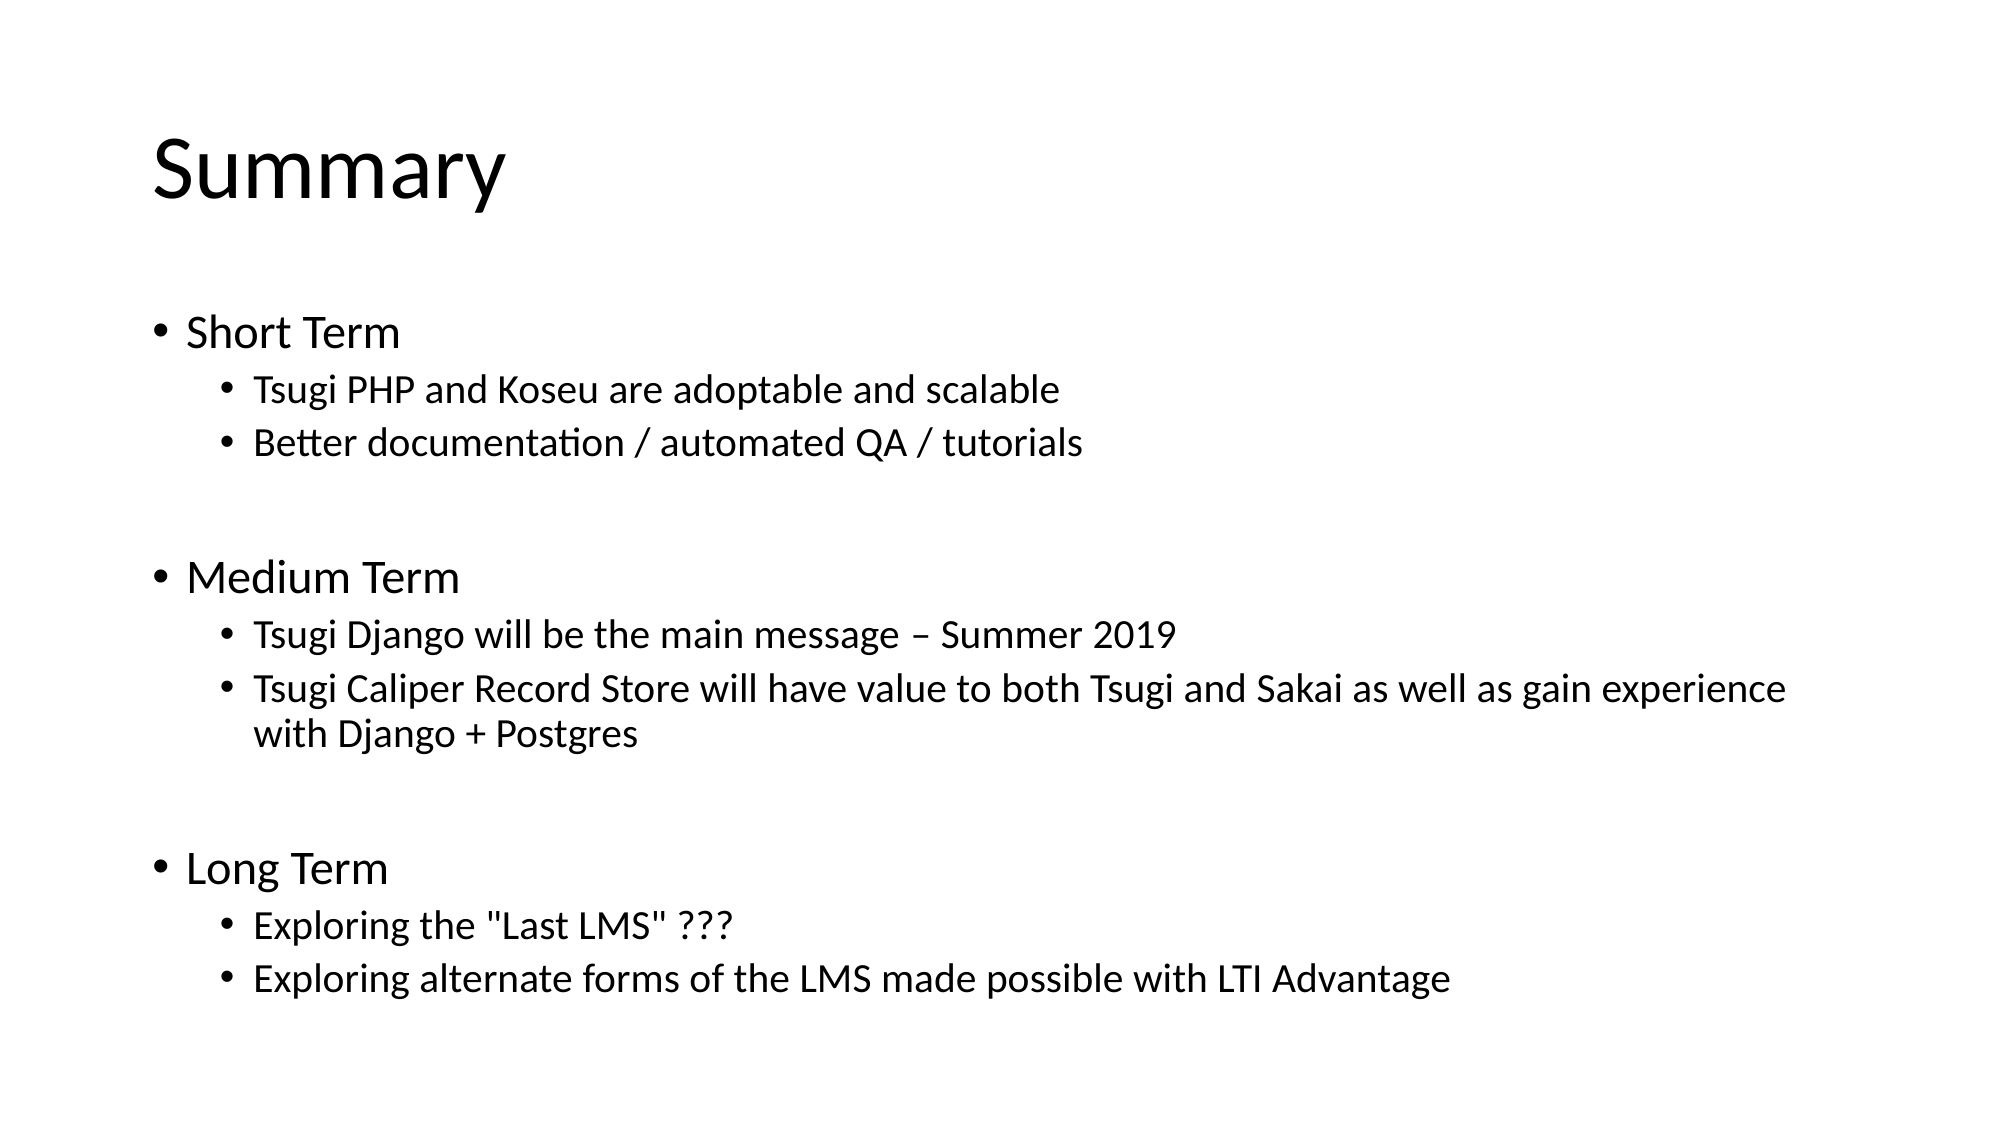

# Summary
Short Term
Tsugi PHP and Koseu are adoptable and scalable
Better documentation / automated QA / tutorials

Medium Term
Tsugi Django will be the main message – Summer 2019
Tsugi Caliper Record Store will have value to both Tsugi and Sakai as well as gain experience with Django + Postgres

Long Term
Exploring the "Last LMS" ???
Exploring alternate forms of the LMS made possible with LTI Advantage